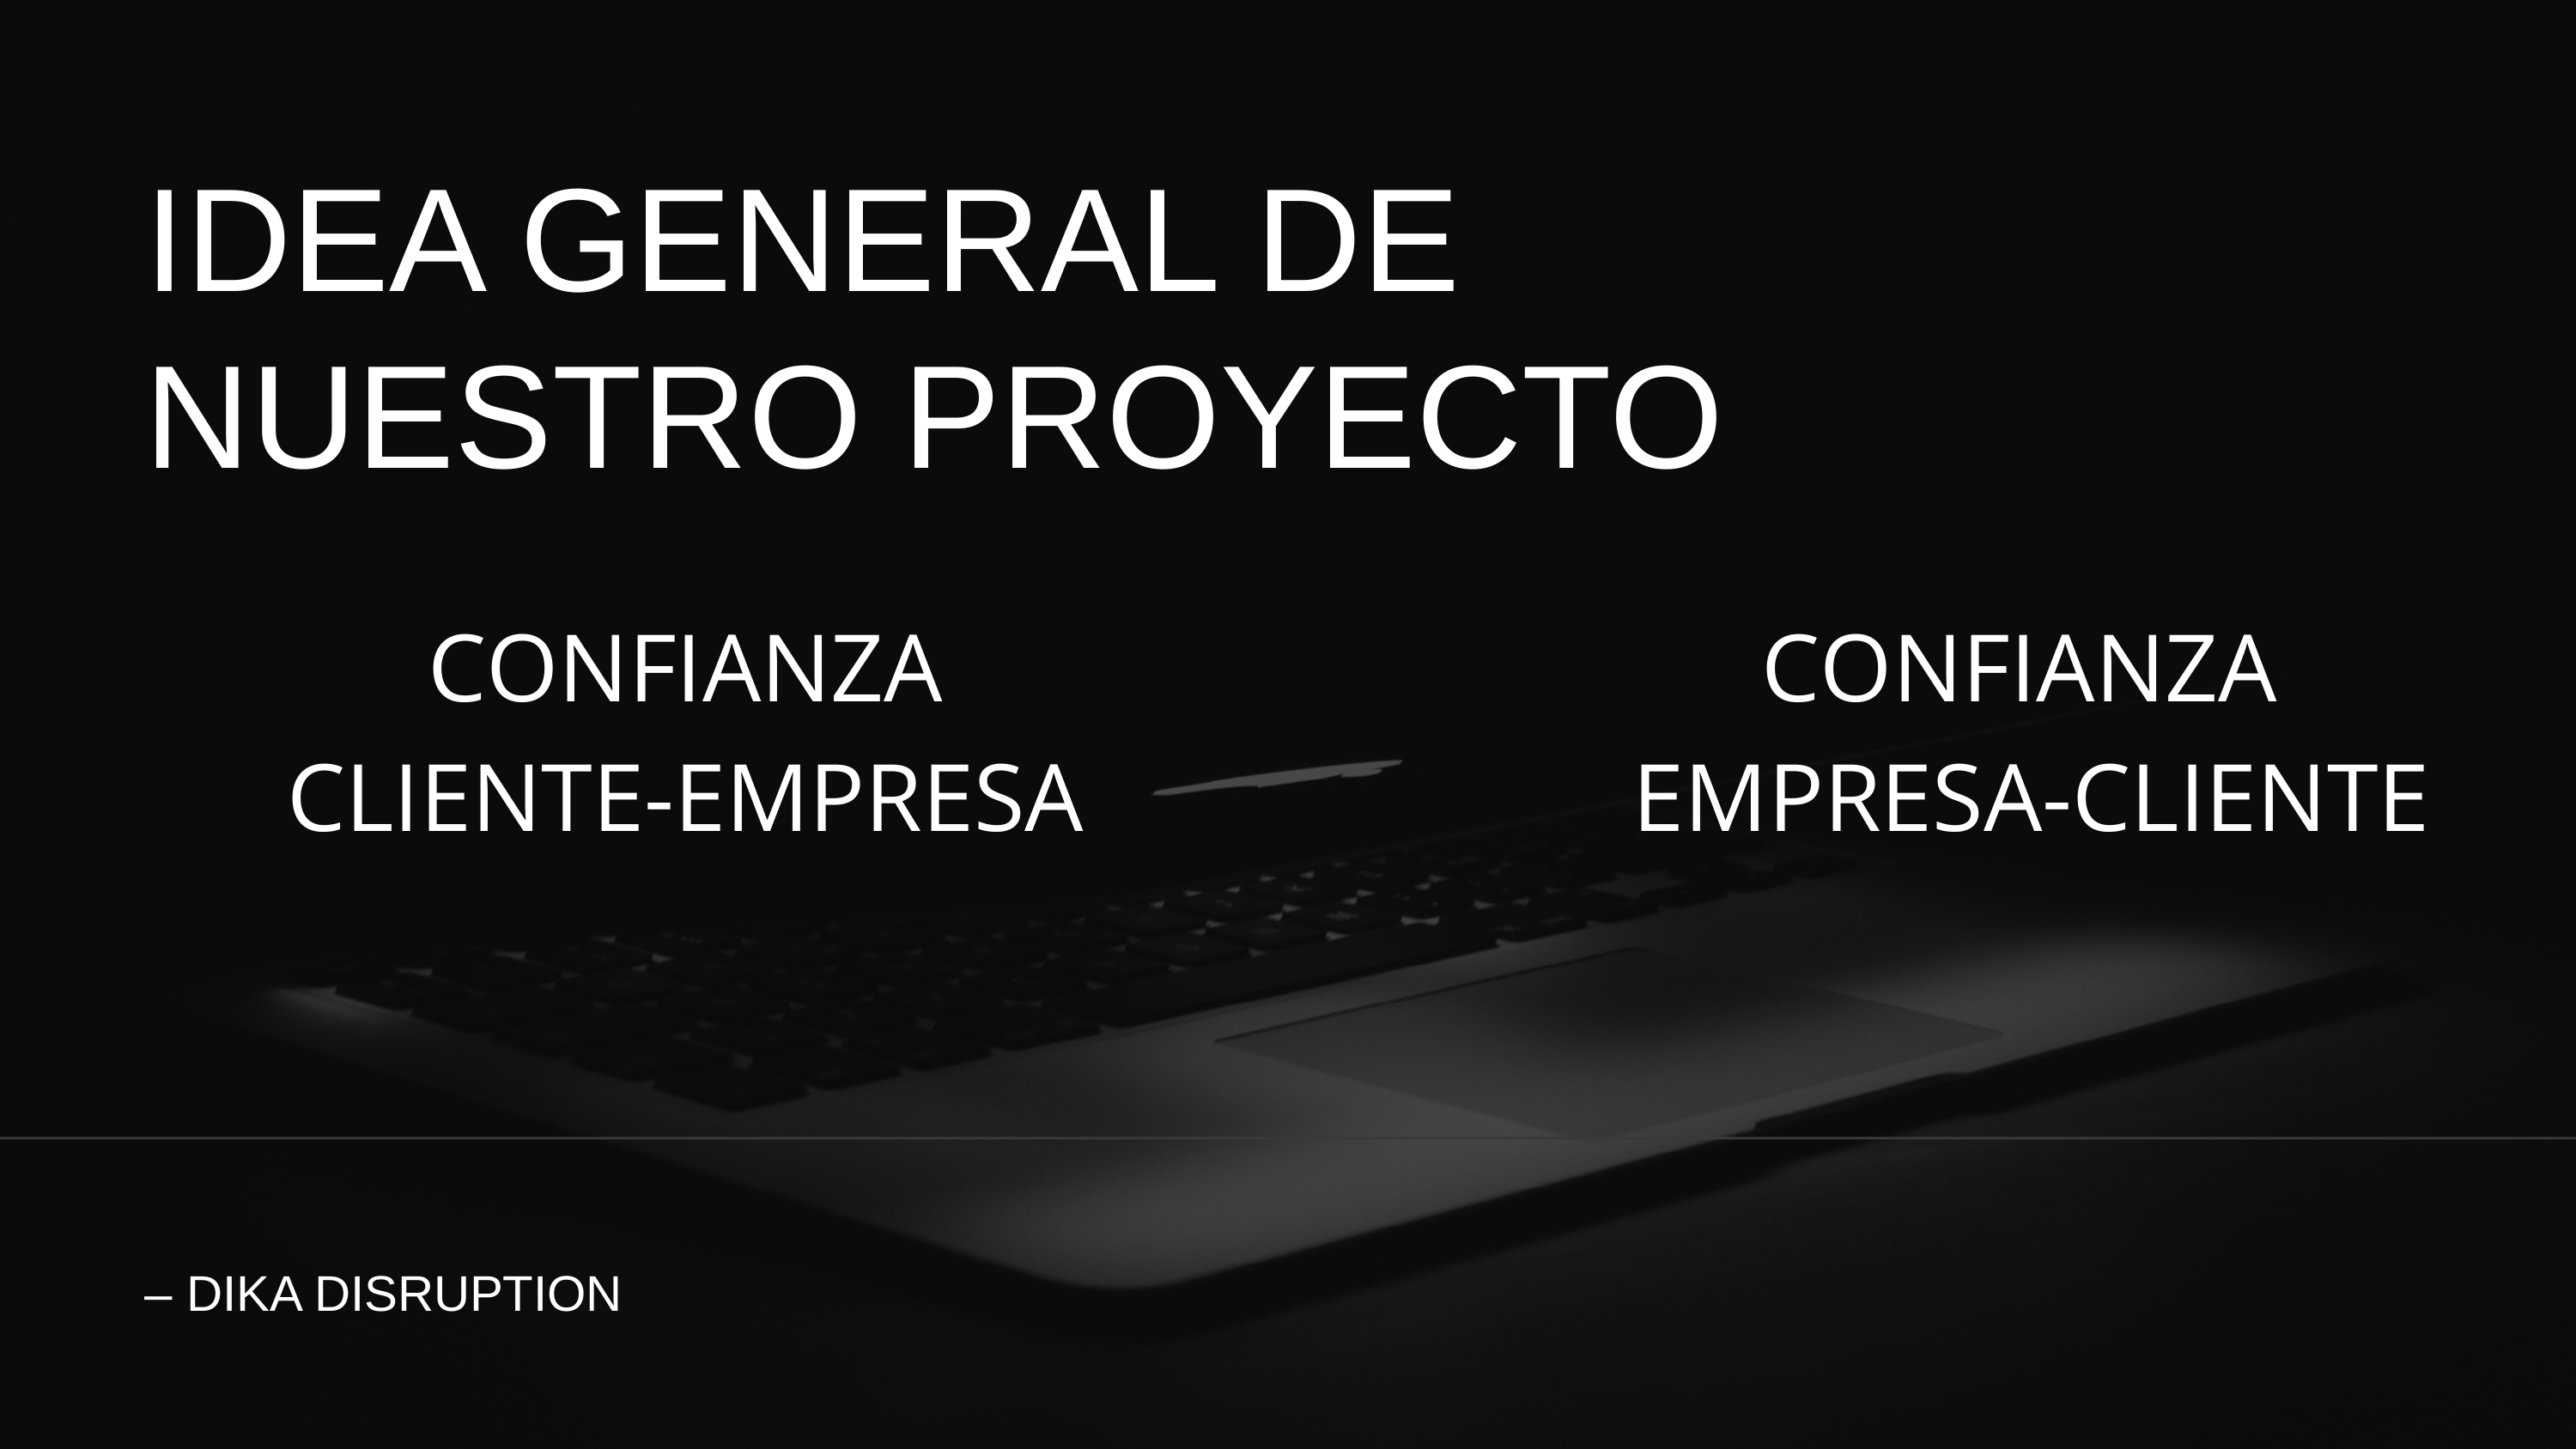

IDEA GENERAL DE NUESTRO PROYECTO
CONFIANZA
CLIENTE-EMPRESA
CONFIANZA
EMPRESA-CLIENTE

– DIKA DISRUPTION